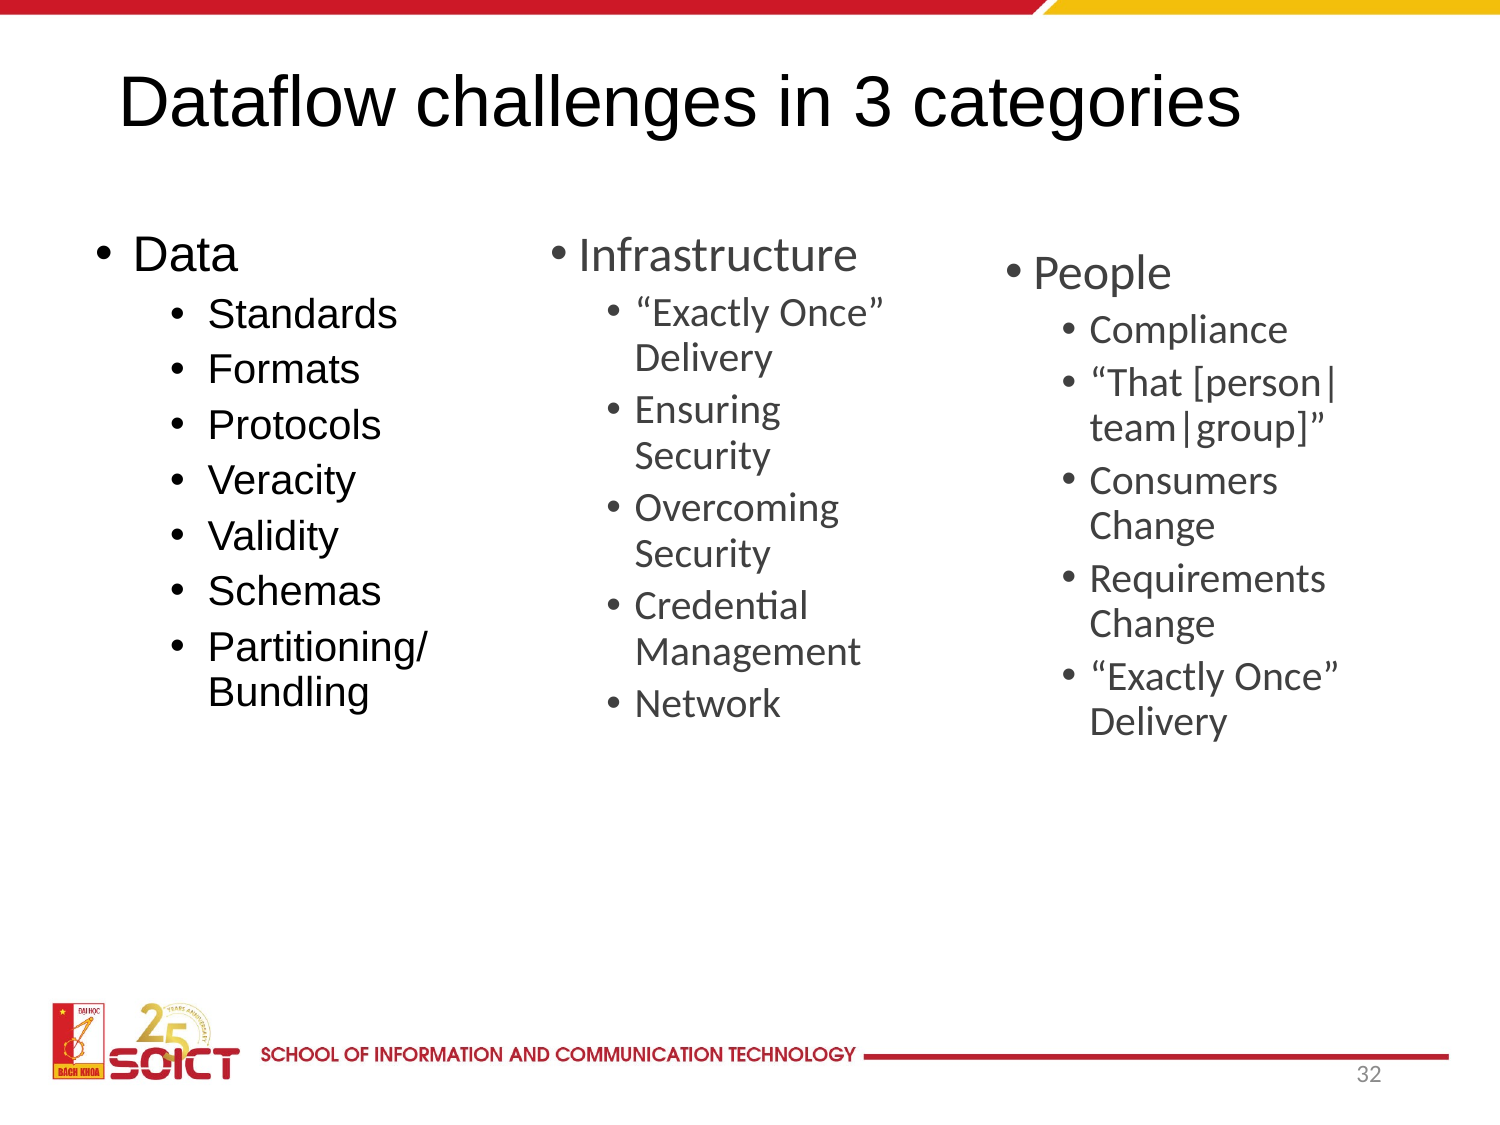

# Dataflow challenges in 3 categories
Data
Standards
Formats
Protocols
Veracity
Validity
Schemas
Partitioning/Bundling

Infrastructure
“Exactly Once” Delivery
Ensuring Security
Overcoming Security
Credential Management
Network

People
Compliance
“That [person| team|group]”
Consumers Change
Requirements Change
“Exactly Once” Delivery
32